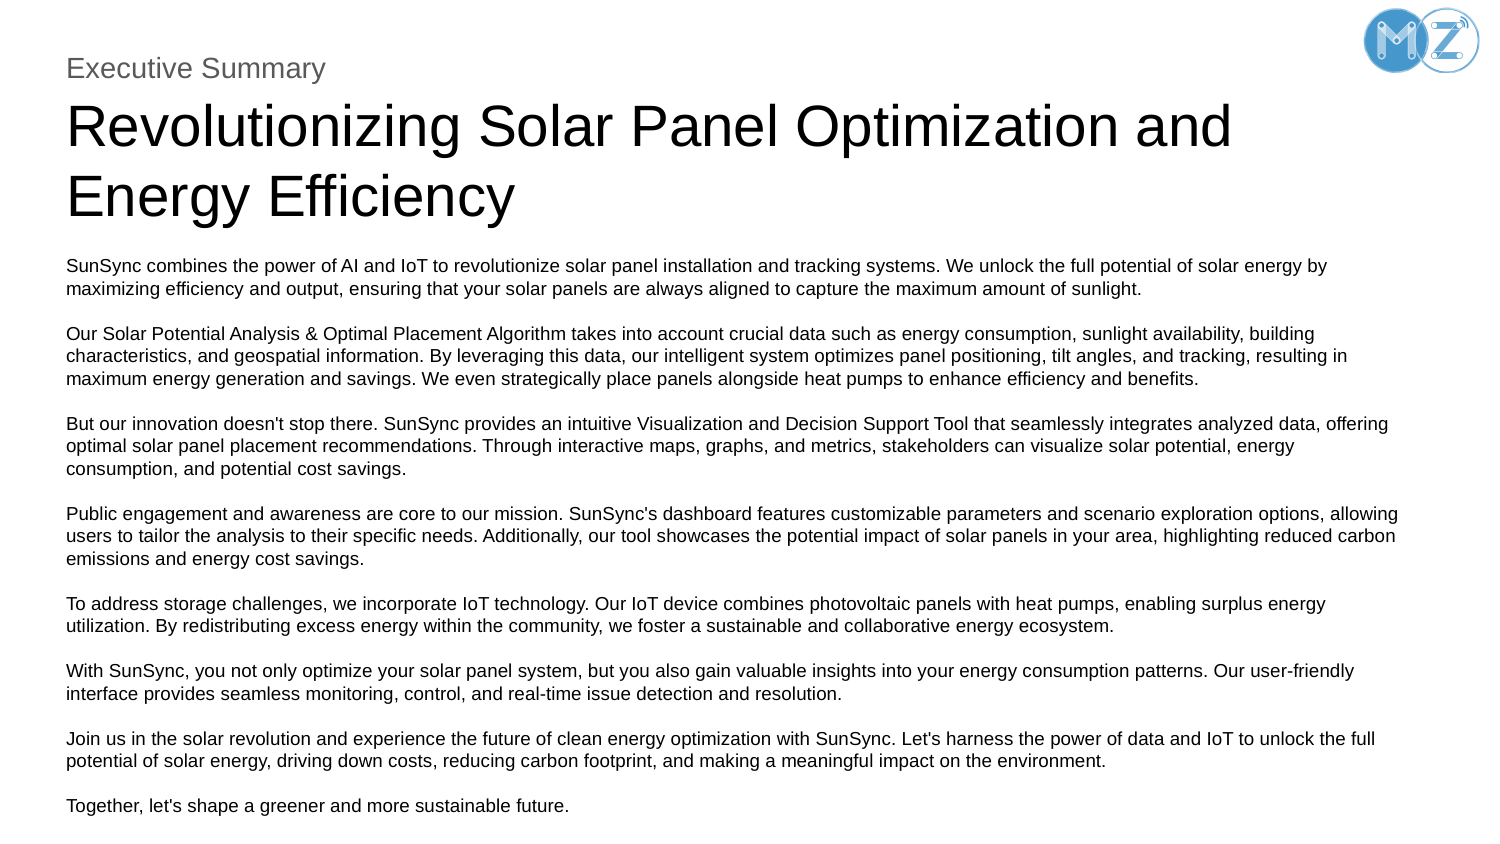

Executive Summary
# Revolutionizing Solar Panel Optimization and Energy Efficiency

SunSync combines the power of AI and IoT to revolutionize solar panel installation and tracking systems. We unlock the full potential of solar energy by maximizing efficiency and output, ensuring that your solar panels are always aligned to capture the maximum amount of sunlight.

Our Solar Potential Analysis & Optimal Placement Algorithm takes into account crucial data such as energy consumption, sunlight availability, building characteristics, and geospatial information. By leveraging this data, our intelligent system optimizes panel positioning, tilt angles, and tracking, resulting in maximum energy generation and savings. We even strategically place panels alongside heat pumps to enhance efficiency and benefits.

But our innovation doesn't stop there. SunSync provides an intuitive Visualization and Decision Support Tool that seamlessly integrates analyzed data, offering optimal solar panel placement recommendations. Through interactive maps, graphs, and metrics, stakeholders can visualize solar potential, energy consumption, and potential cost savings.

Public engagement and awareness are core to our mission. SunSync's dashboard features customizable parameters and scenario exploration options, allowing users to tailor the analysis to their specific needs. Additionally, our tool showcases the potential impact of solar panels in your area, highlighting reduced carbon emissions and energy cost savings.

To address storage challenges, we incorporate IoT technology. Our IoT device combines photovoltaic panels with heat pumps, enabling surplus energy utilization. By redistributing excess energy within the community, we foster a sustainable and collaborative energy ecosystem.

With SunSync, you not only optimize your solar panel system, but you also gain valuable insights into your energy consumption patterns. Our user-friendly interface provides seamless monitoring, control, and real-time issue detection and resolution.

Join us in the solar revolution and experience the future of clean energy optimization with SunSync. Let's harness the power of data and IoT to unlock the full potential of solar energy, driving down costs, reducing carbon footprint, and making a meaningful impact on the environment.

Together, let's shape a greener and more sustainable future.